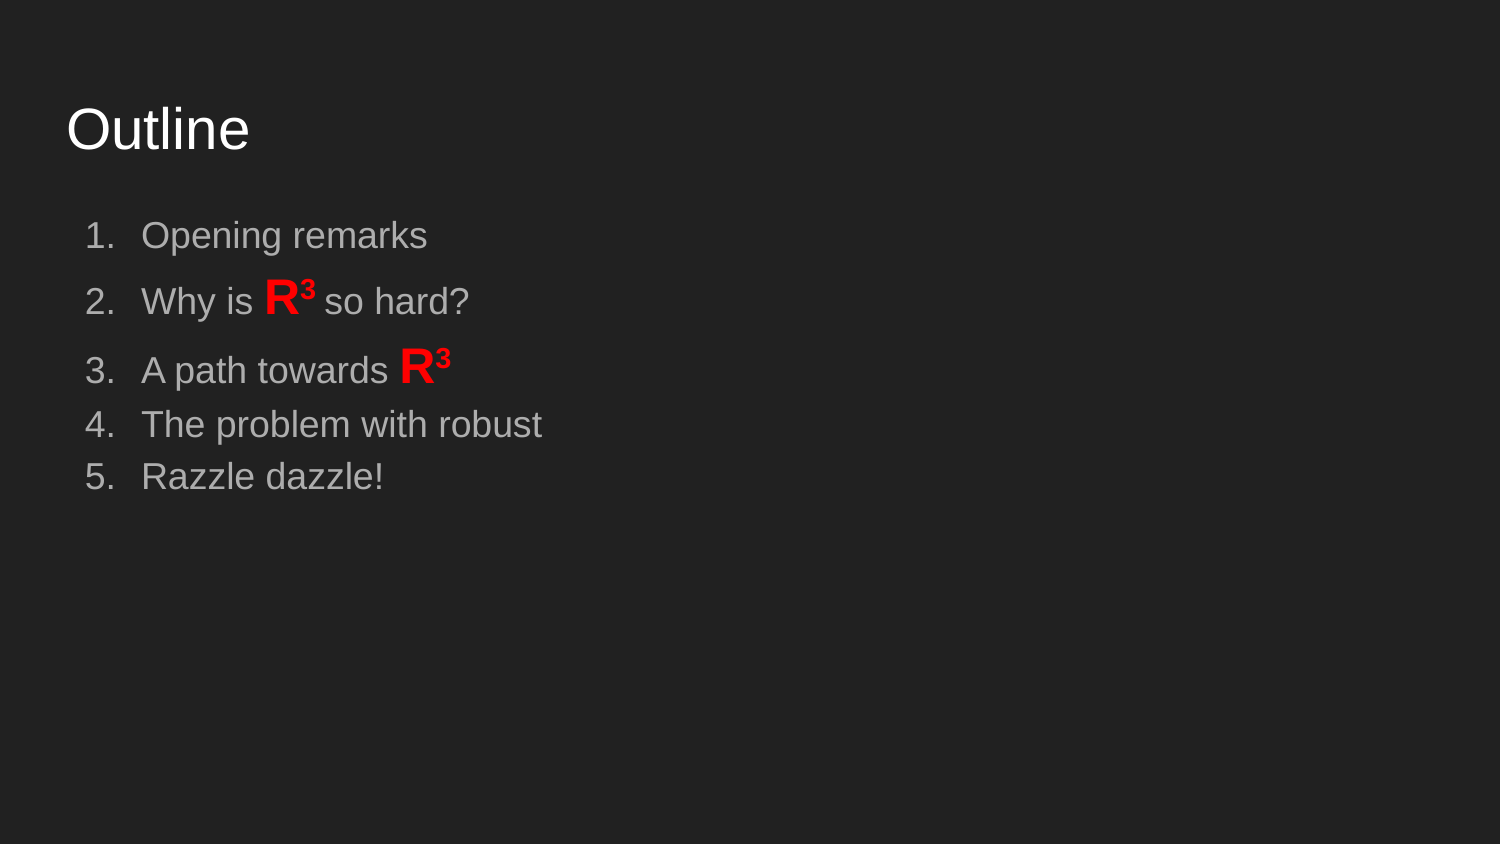

# Outline
Opening remarks
Why is R3 so hard?
A path towards R3
The problem with robust
Razzle dazzle!